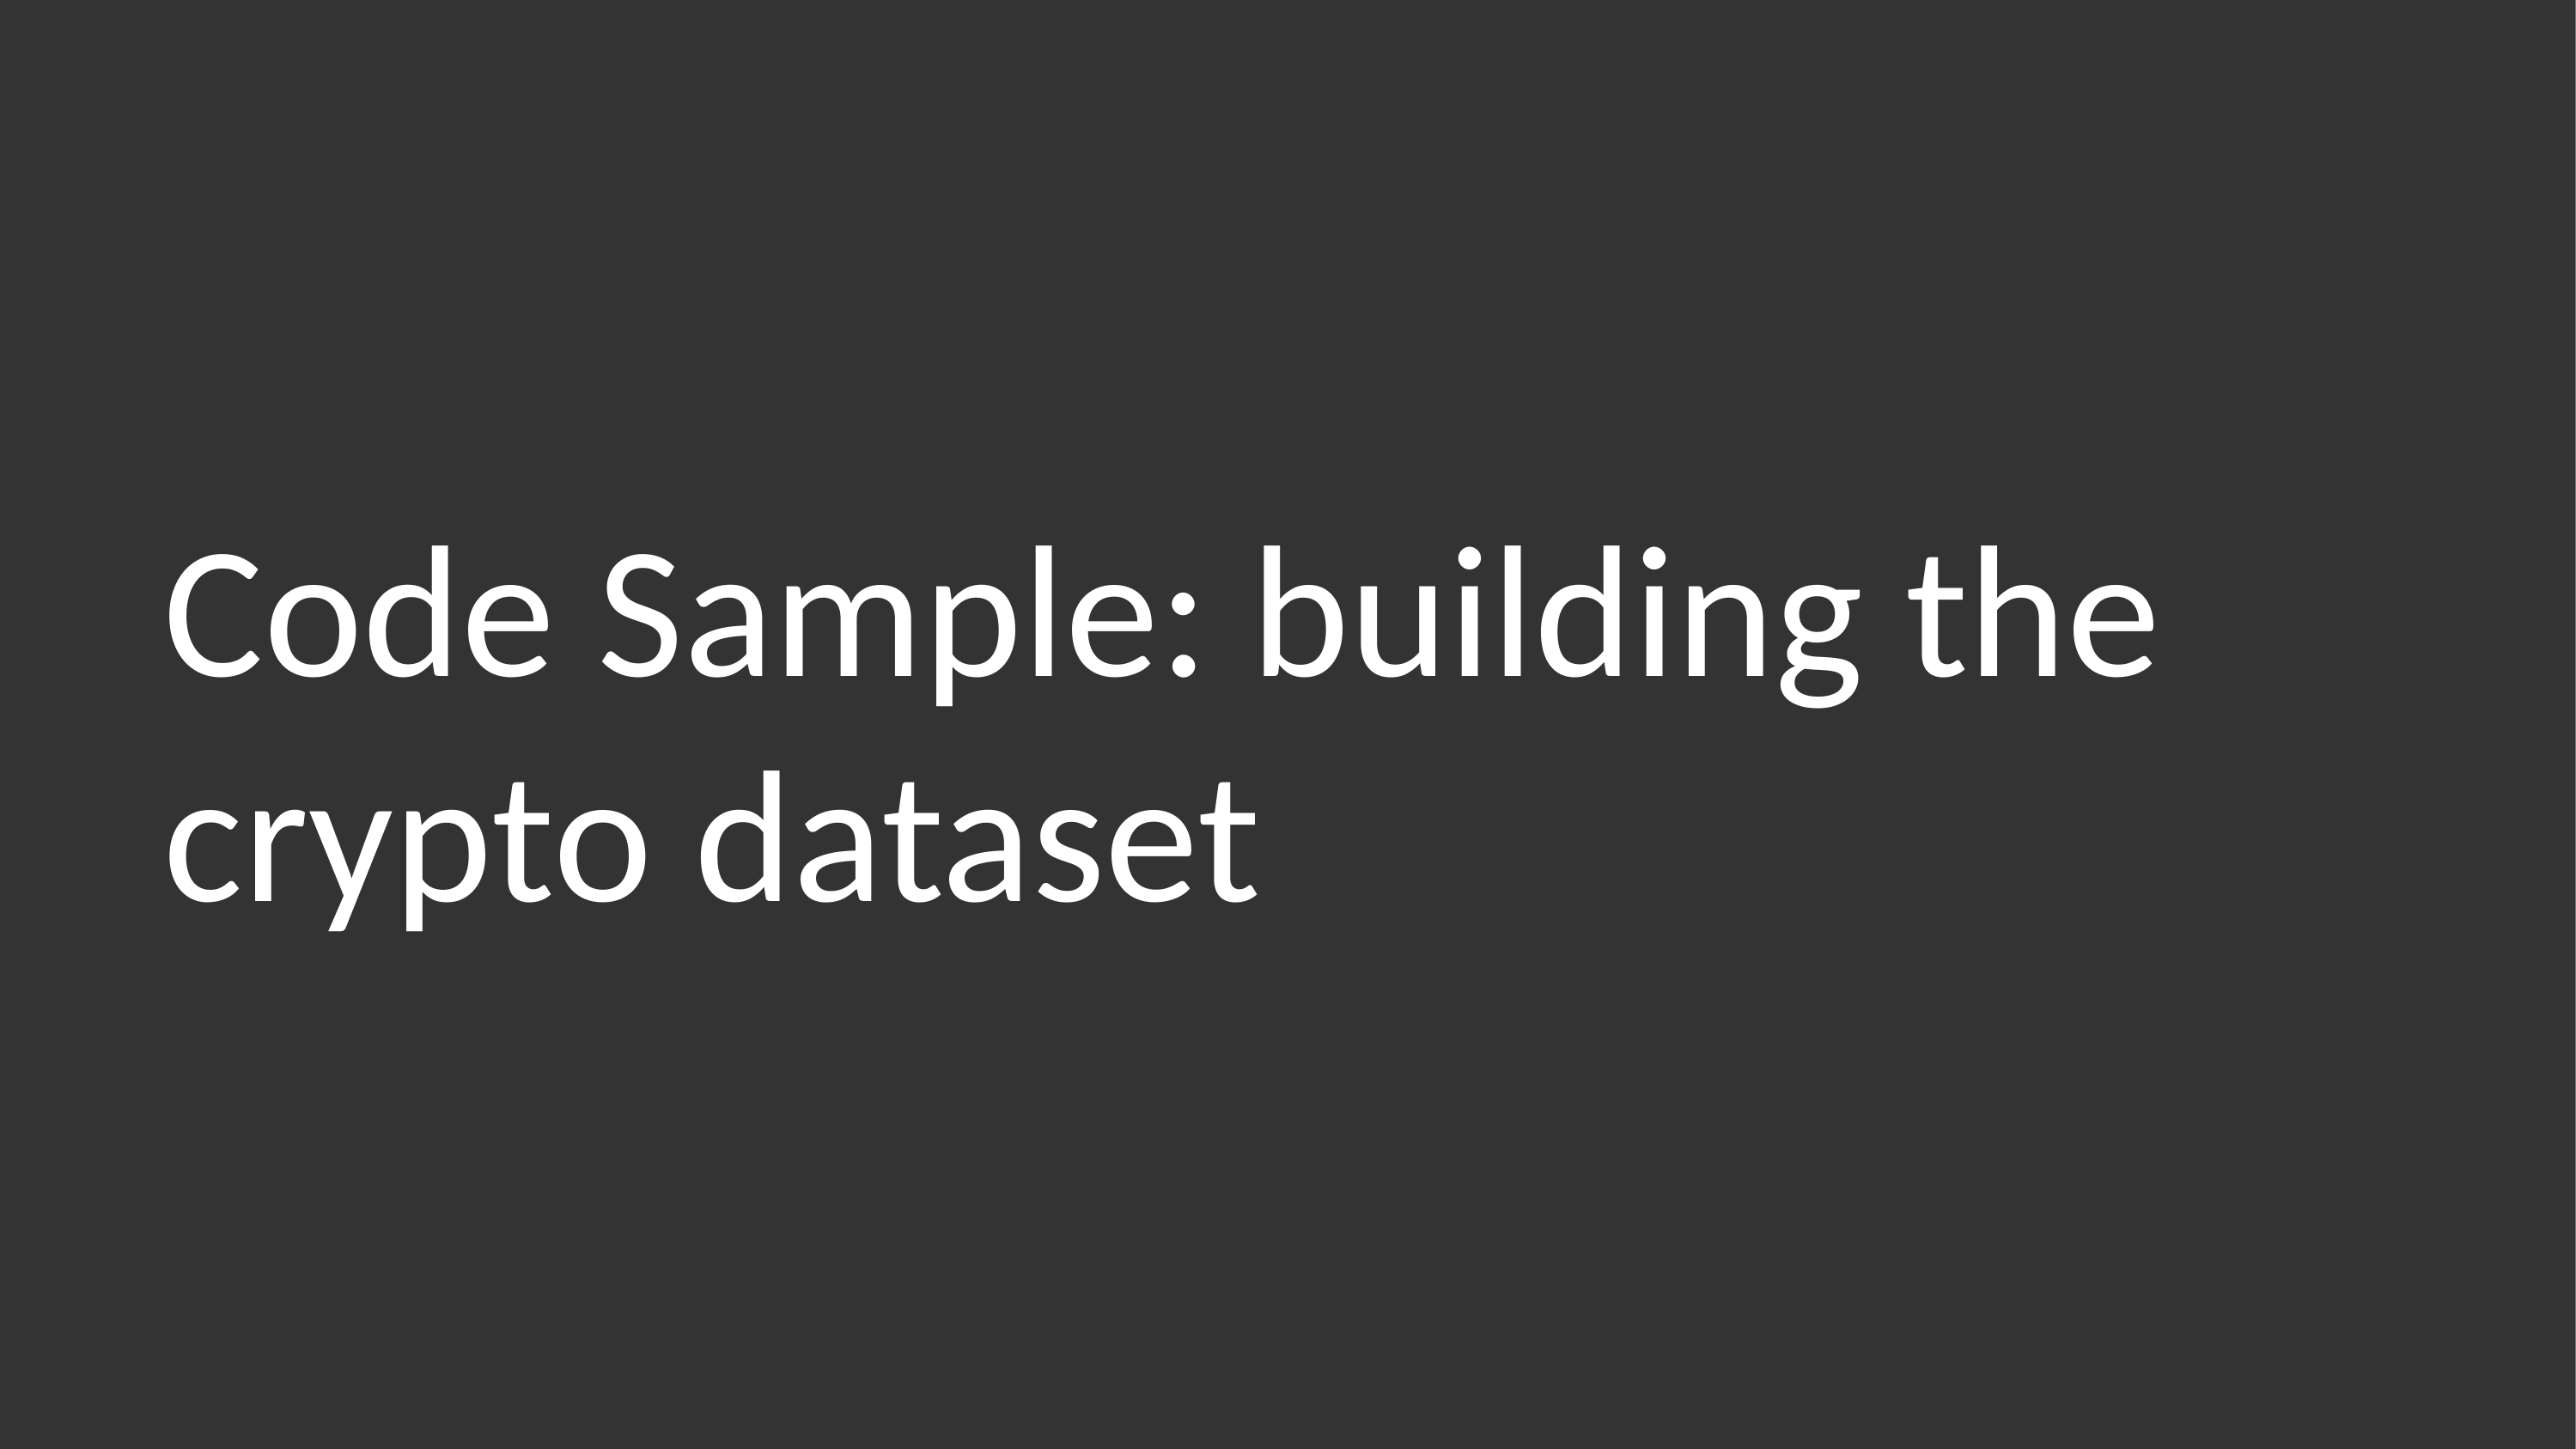

# Code Sample: building the crypto dataset